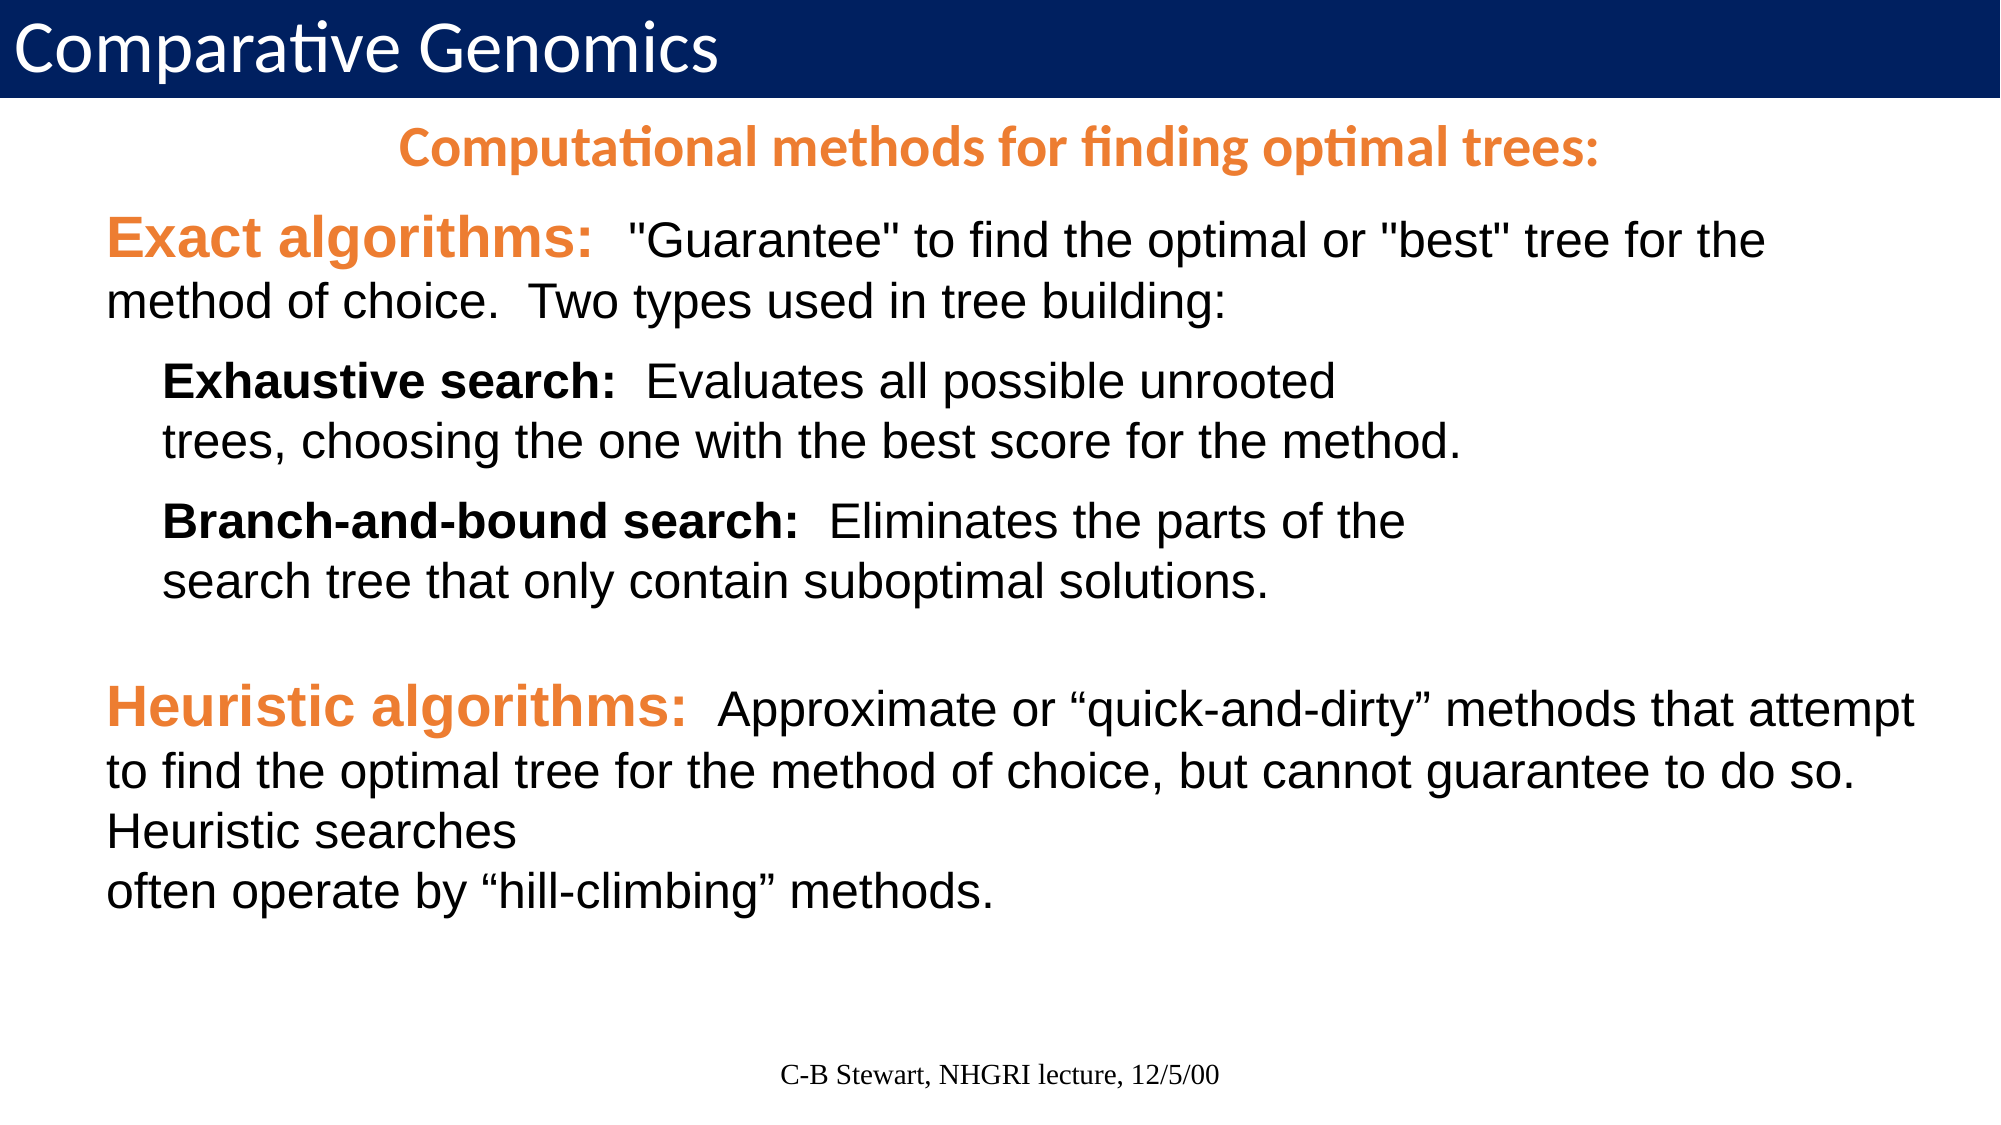

Comparative Genomics
Computational methods for finding optimal trees:
Exact algorithms:  "Guarantee" to find the optimal or "best" tree for the method of choice.  Two types used in tree building:

	Exhaustive search:  Evaluates all possible unrooted
	trees, choosing the one with the best score for the method.

	Branch-and-bound search:  Eliminates the parts of the
	search tree that only contain suboptimal solutions.

Heuristic algorithms:  Approximate or “quick-and-dirty” methods that attempt to find the optimal tree for the method of choice, but cannot guarantee to do so.  Heuristic searches
often operate by “hill-climbing” methods.

C-B Stewart, NHGRI lecture, 12/5/00